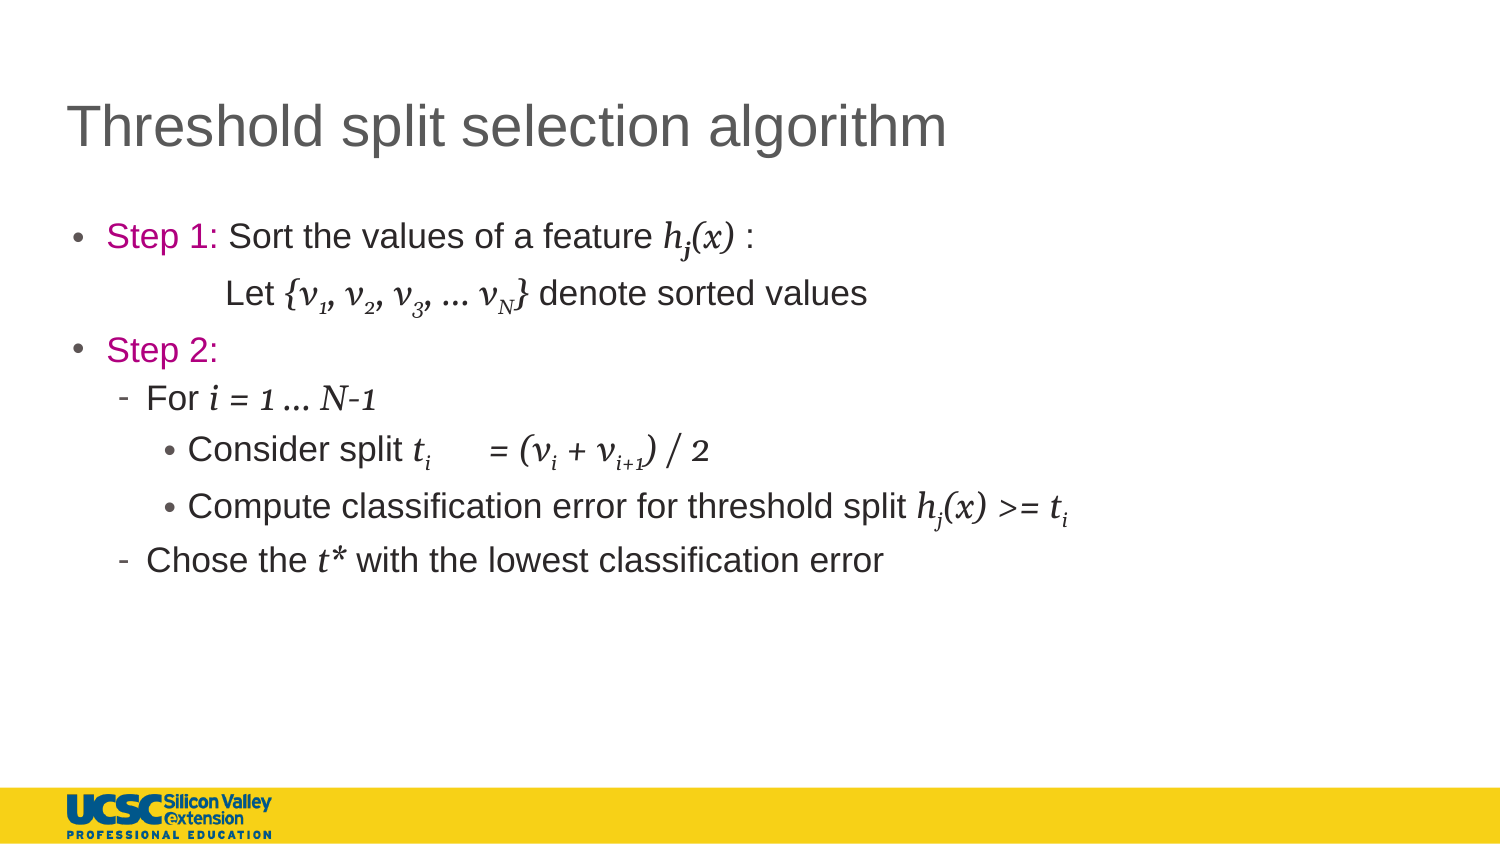

# Threshold split selection algorithm
Step 1: Sort the values of a feature hj(x) :
Let {v1, v2, v3, … vN} denote sorted values
Step 2:
For i = 1 … N-1
Consider split ti	= (vi + vi+1) / 2
Compute classification error for threshold split hj(x) >= ti
Chose the t* with the lowest classification error